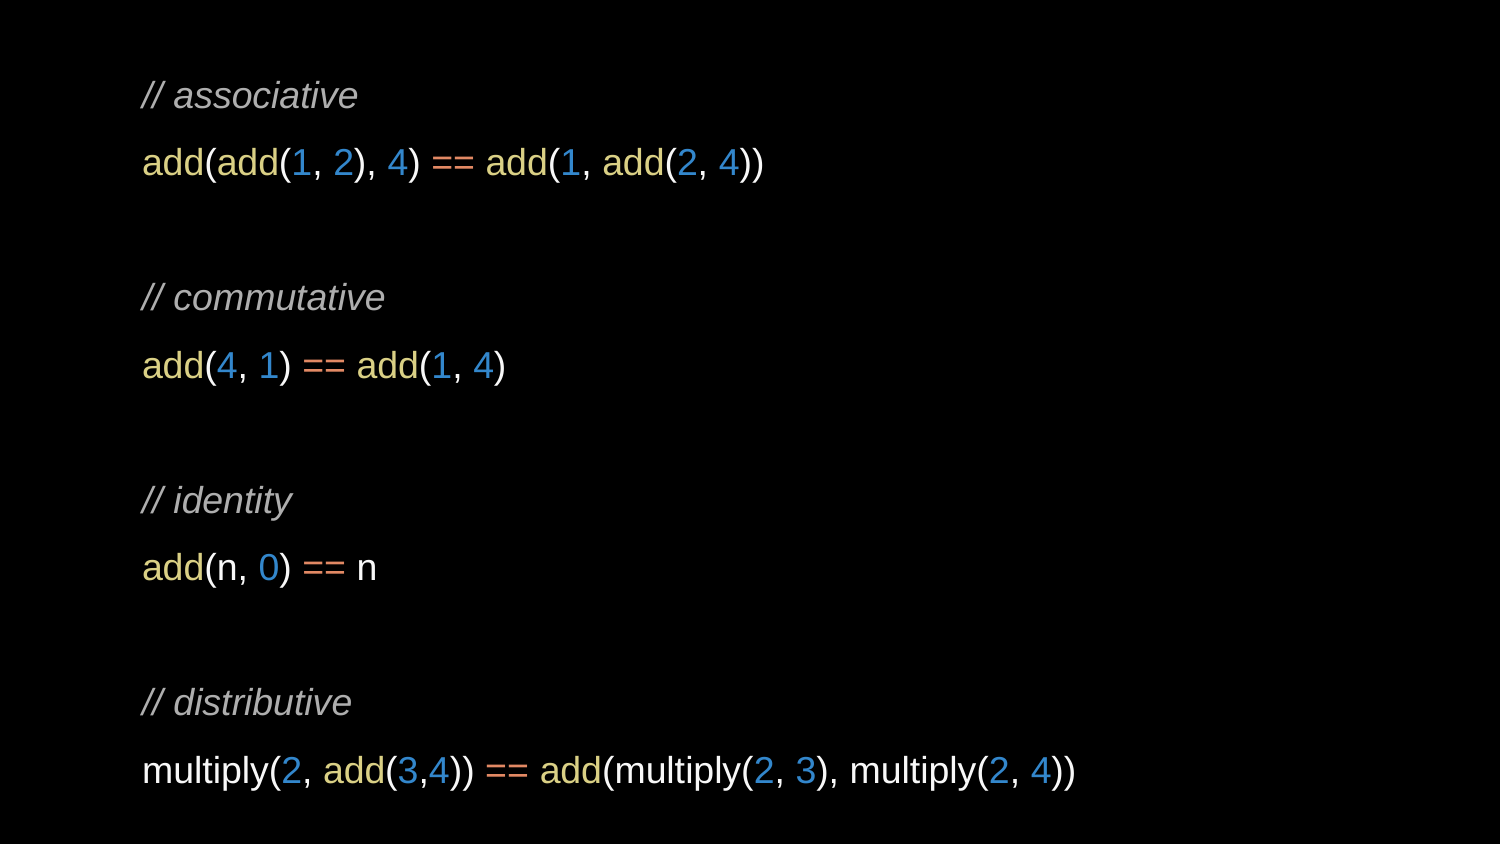

// associative
add(add(1, 2), 4) == add(1, add(2, 4))
// commutative
add(4, 1) == add(1, 4)
// identity
add(n, 0) == n
// distributive
multiply(2, add(3,4)) == add(multiply(2, 3), multiply(2, 4))